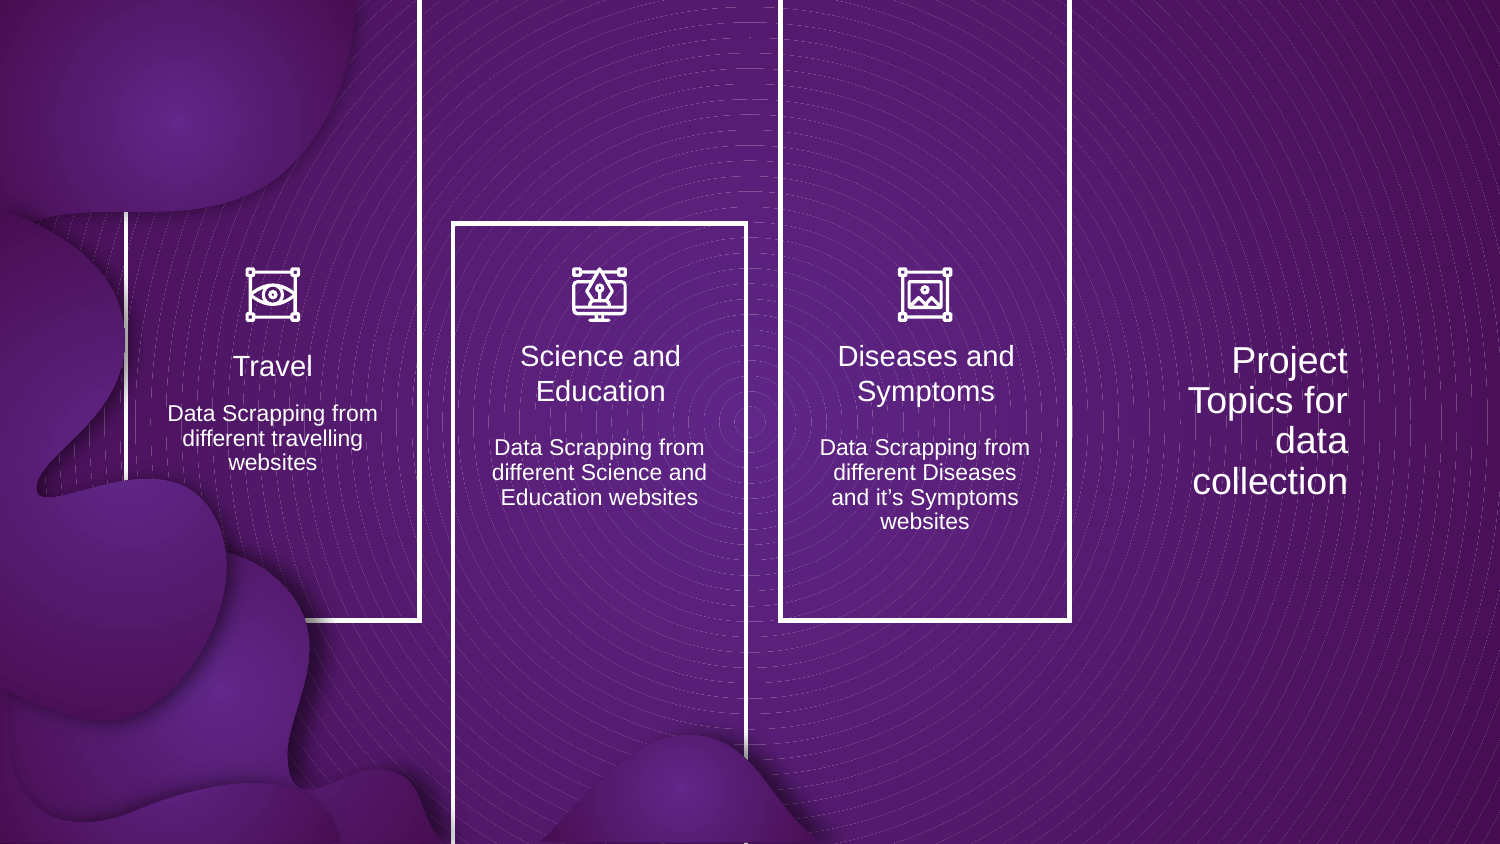

# Project Topics for data collection
Travel

Science and Education
Diseases and Symptoms
Data Scrapping from different travelling websites
Data Scrapping from different Science and Education websites
Data Scrapping from different Diseases and it’s Symptoms websites